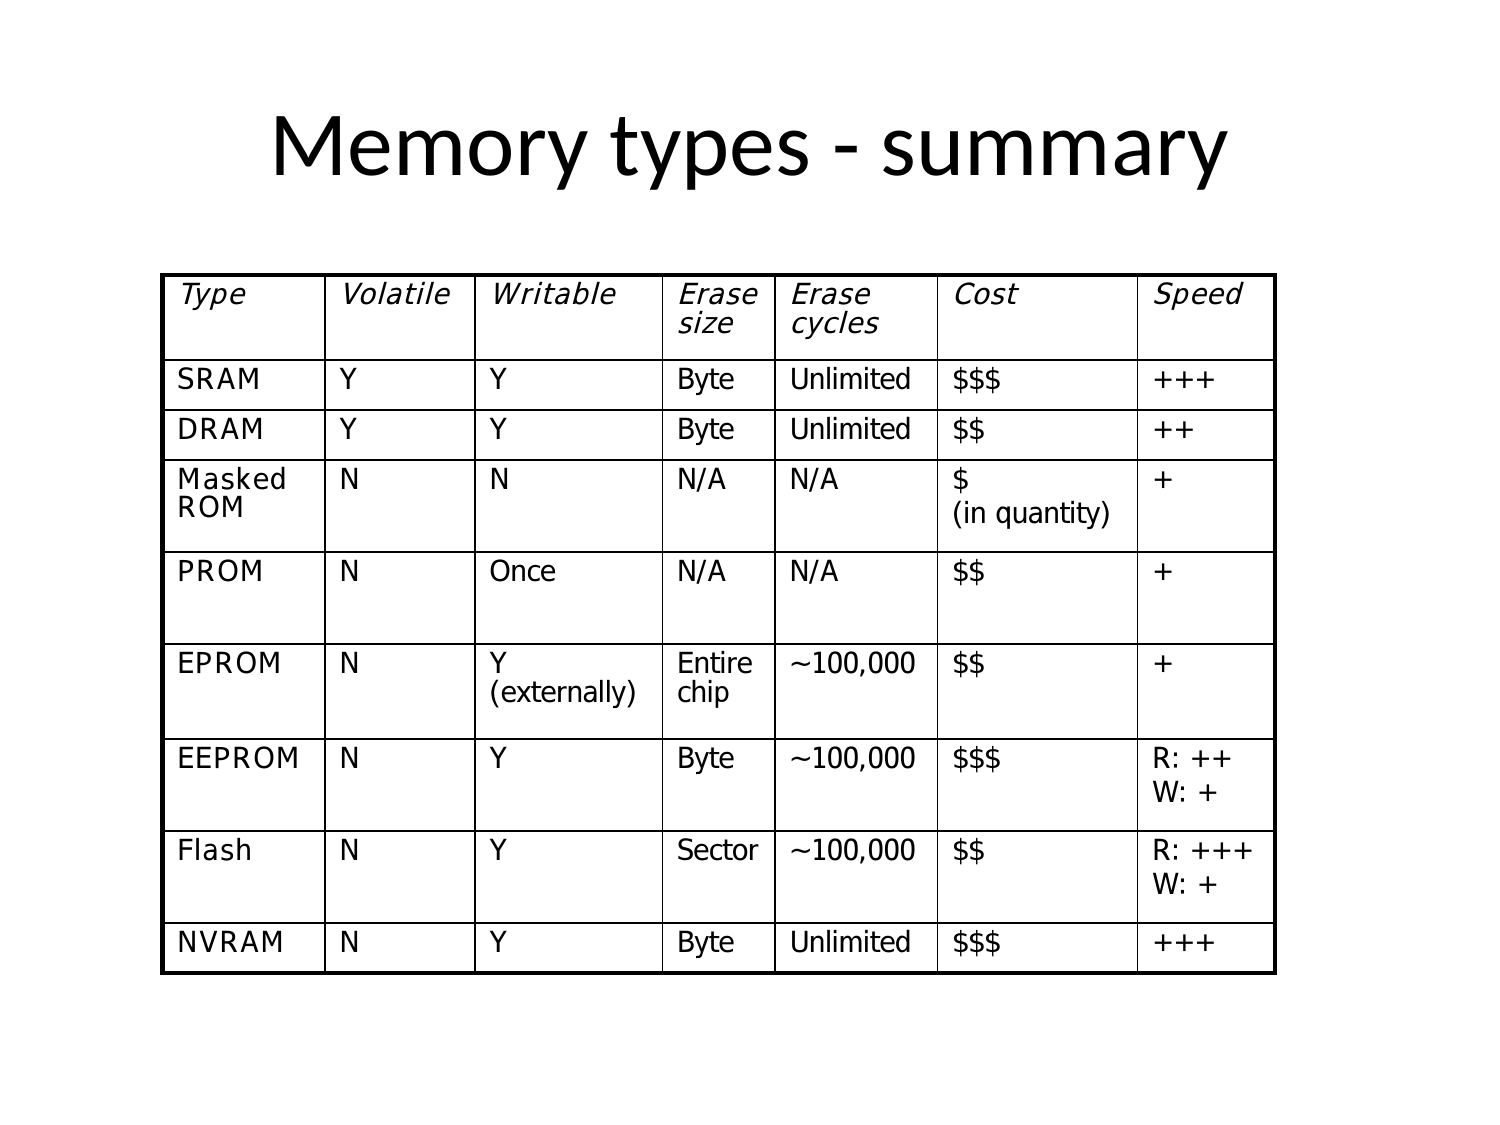

# Memory types - summary
| Type | Volatile | Writable | Erase size | Erase cycles | Cost | Speed |
| --- | --- | --- | --- | --- | --- | --- |
| SRAM | Y | Y | Byte | Unlimited | $$$ | +++ |
| DRAM | Y | Y | Byte | Unlimited | $$ | ++ |
| Masked ROM | N | N | N/A | N/A | $ (in quantity) | + |
| PROM | N | Once | N/A | N/A | $$ | + |
| EPROM | N | Y (externally) | Entire chip | ~100,000 | $$ | + |
| EEPROM | N | Y | Byte | ~100,000 | $$$ | R: ++ W: + |
| Flash | N | Y | Sector | ~100,000 | $$ | R: +++ W: + |
| NVRAM | N | Y | Byte | Unlimited | $$$ | +++ |